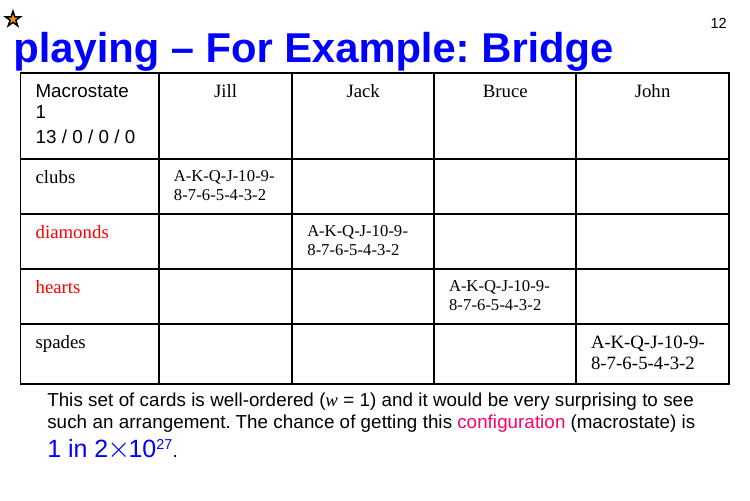

12

Card playing – For Example: Bridge
| Macrostate 1 13 / 0 / 0 / 0 | Jill | Jack | Bruce | John |
| --- | --- | --- | --- | --- |
| clubs | A-K-Q-J-10-9-8-7-6-5-4-3-2 |  |  |  |
| diamonds |  | A-K-Q-J-10-9-8-7-6-5-4-3-2 |  |  |
| hearts |  |  | A-K-Q-J-10-9-8-7-6-5-4-3-2 |  |
| spades |  |  |  | A-K-Q-J-10-9-8-7-6-5-4-3-2 |
This set of cards is well-ordered (w = 1) and it would be very surprising to see such an arrangement. The chance of getting this configuration (macrostate) is 1 in 2×1027.